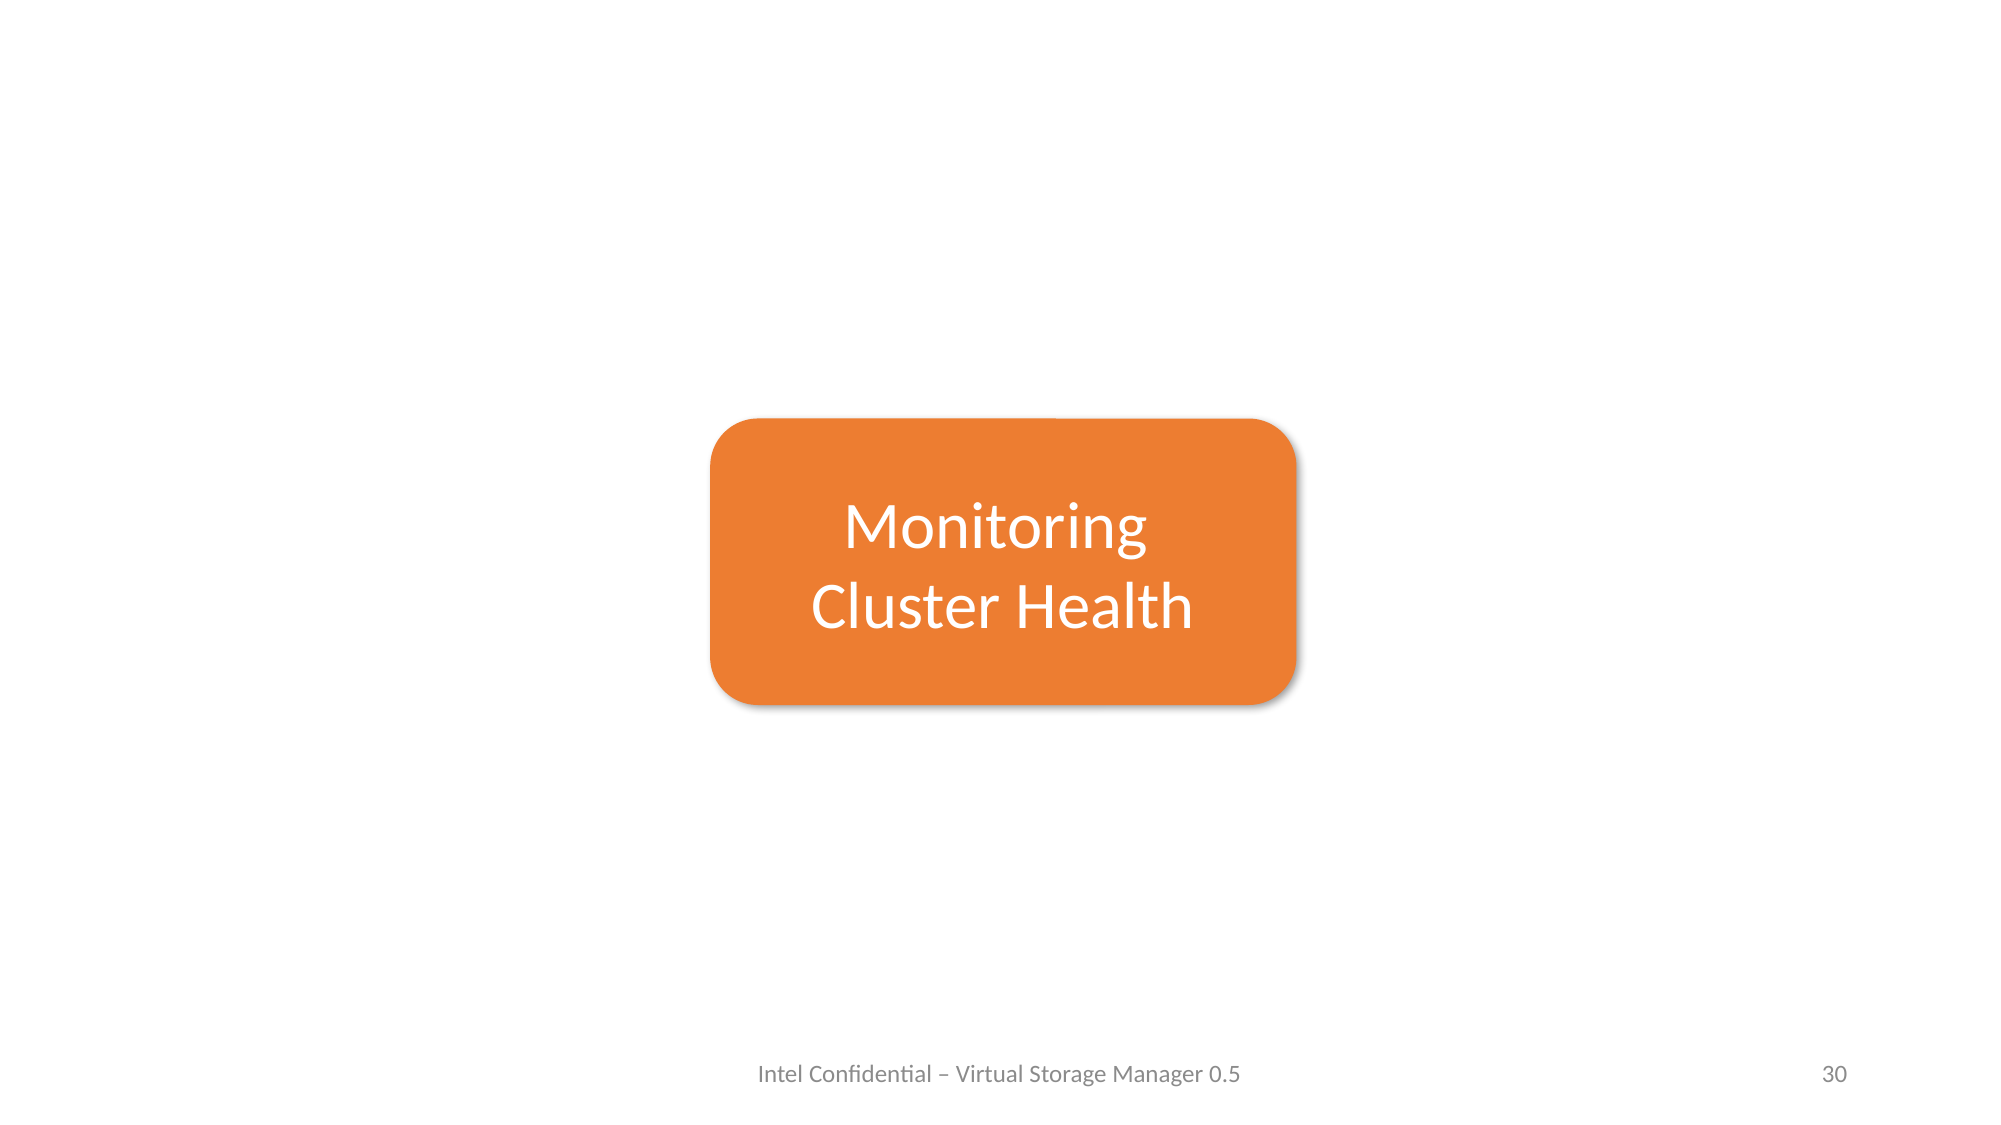

Monitoring
Cluster Health
Intel Confidential – Virtual Storage Manager 0.5
30